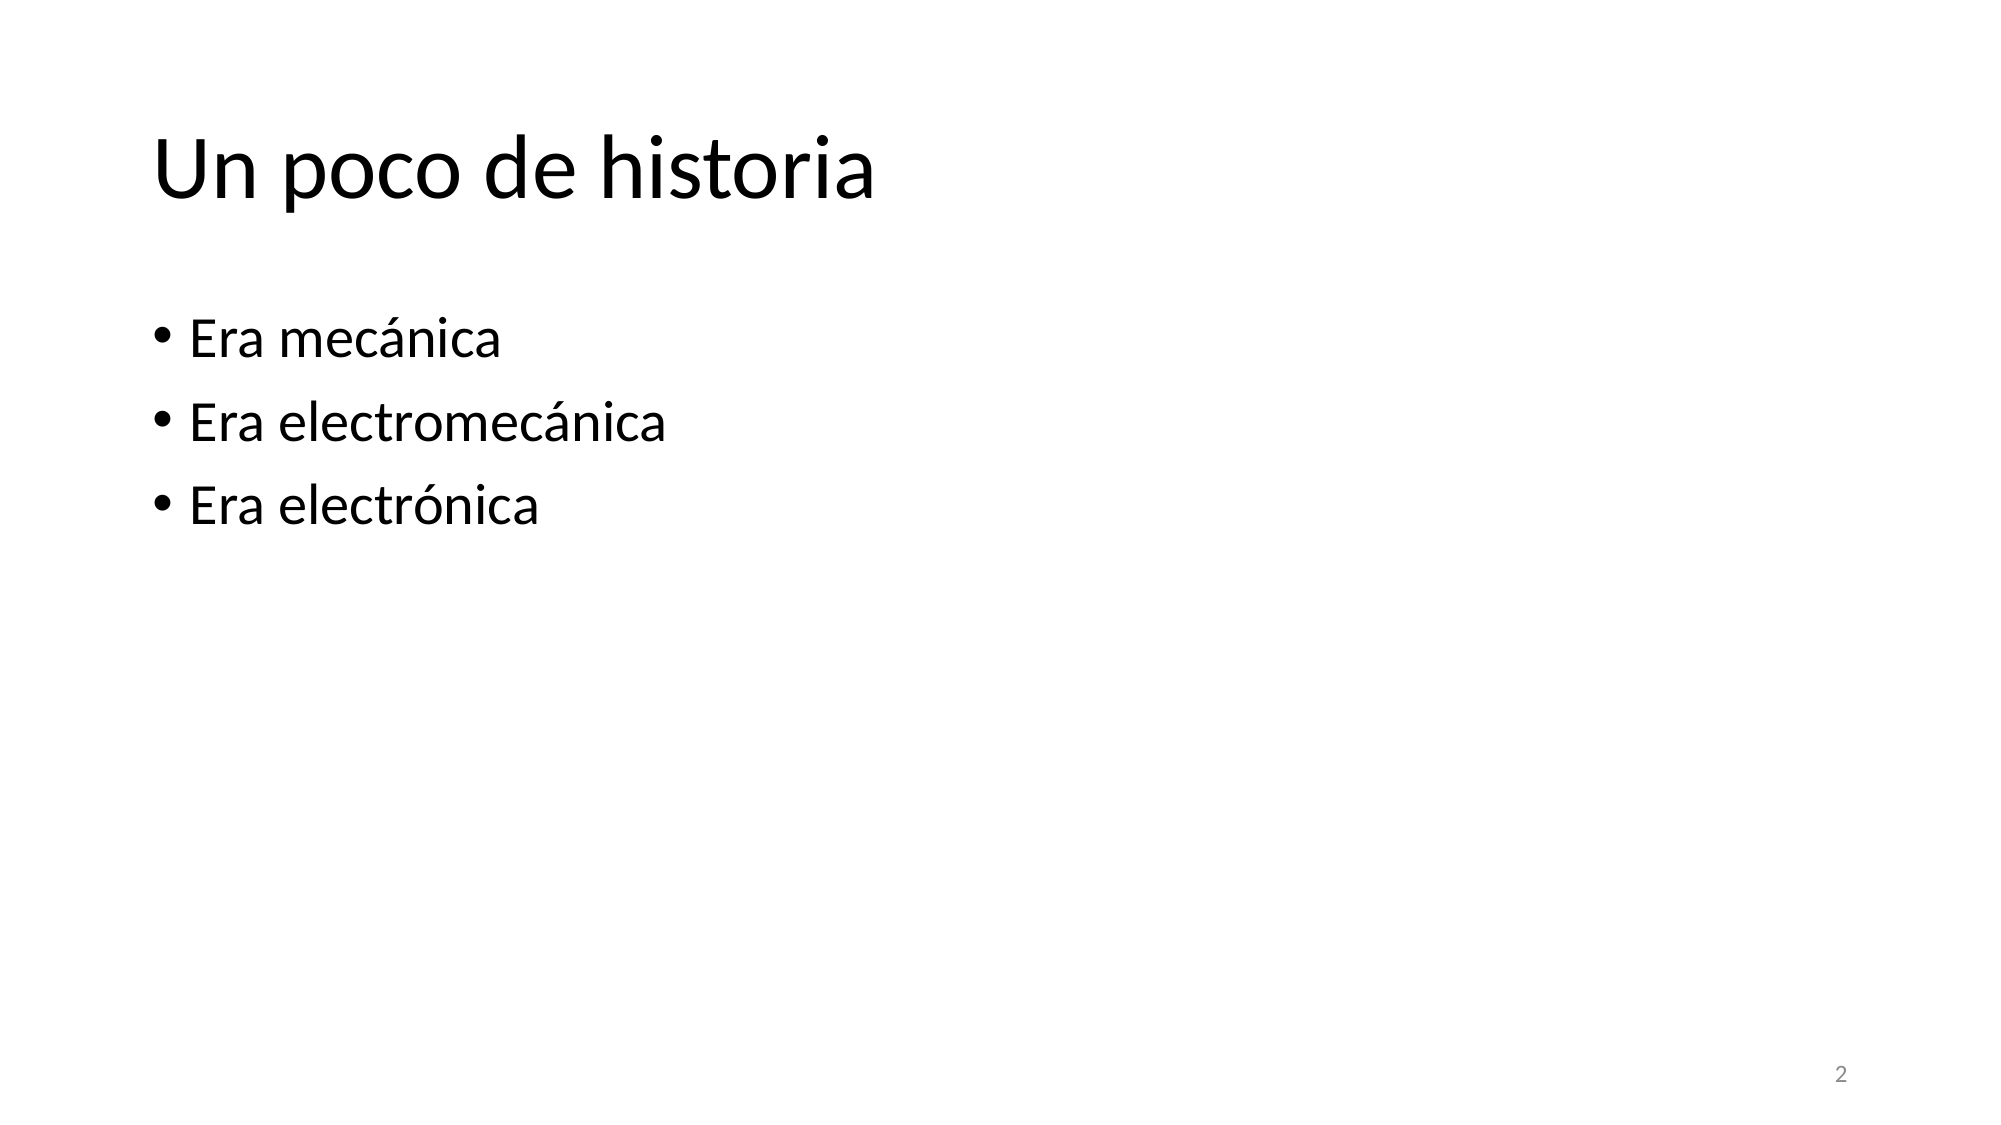

# Un poco de historia
Era mecánica
Era electromecánica
Era electrónica
2